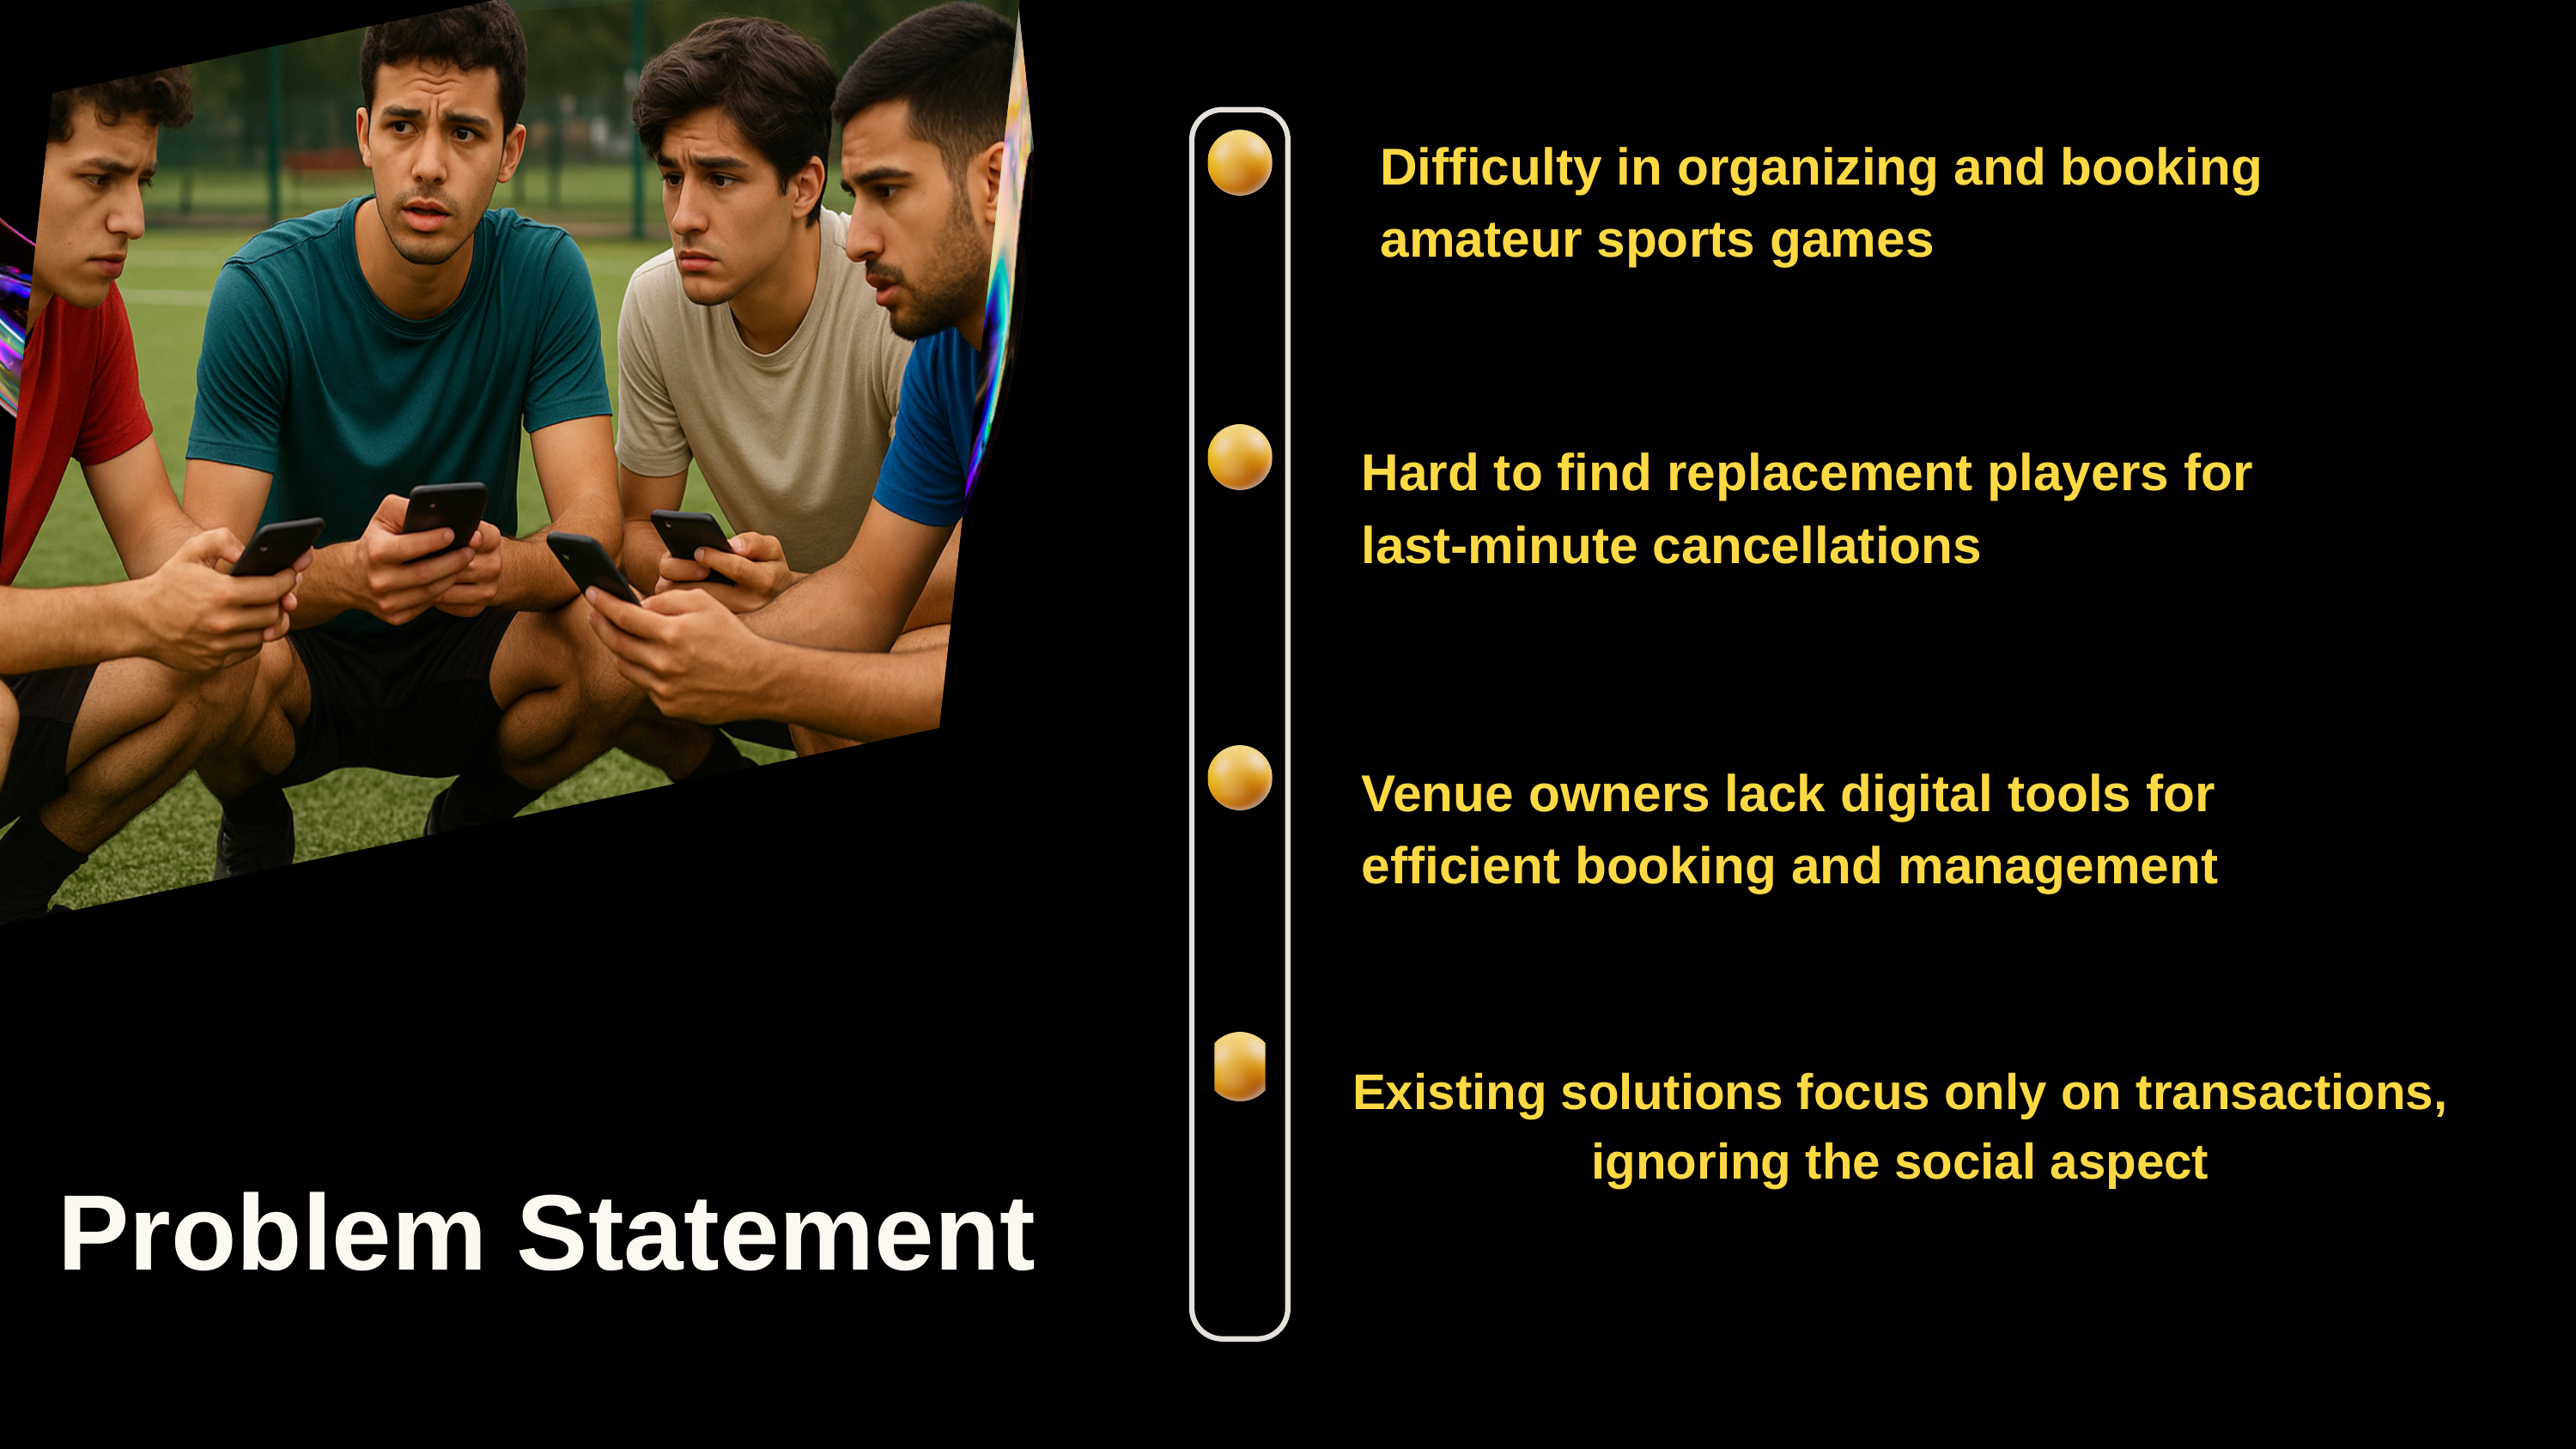

Difficulty in organizing and booking amateur sports games

Hard to find replacement players for last-minute cancellations

Venue owners lack digital tools for efficient booking and management

Existing solutions focus only on transactions, ignoring the social aspect
Problem Statement